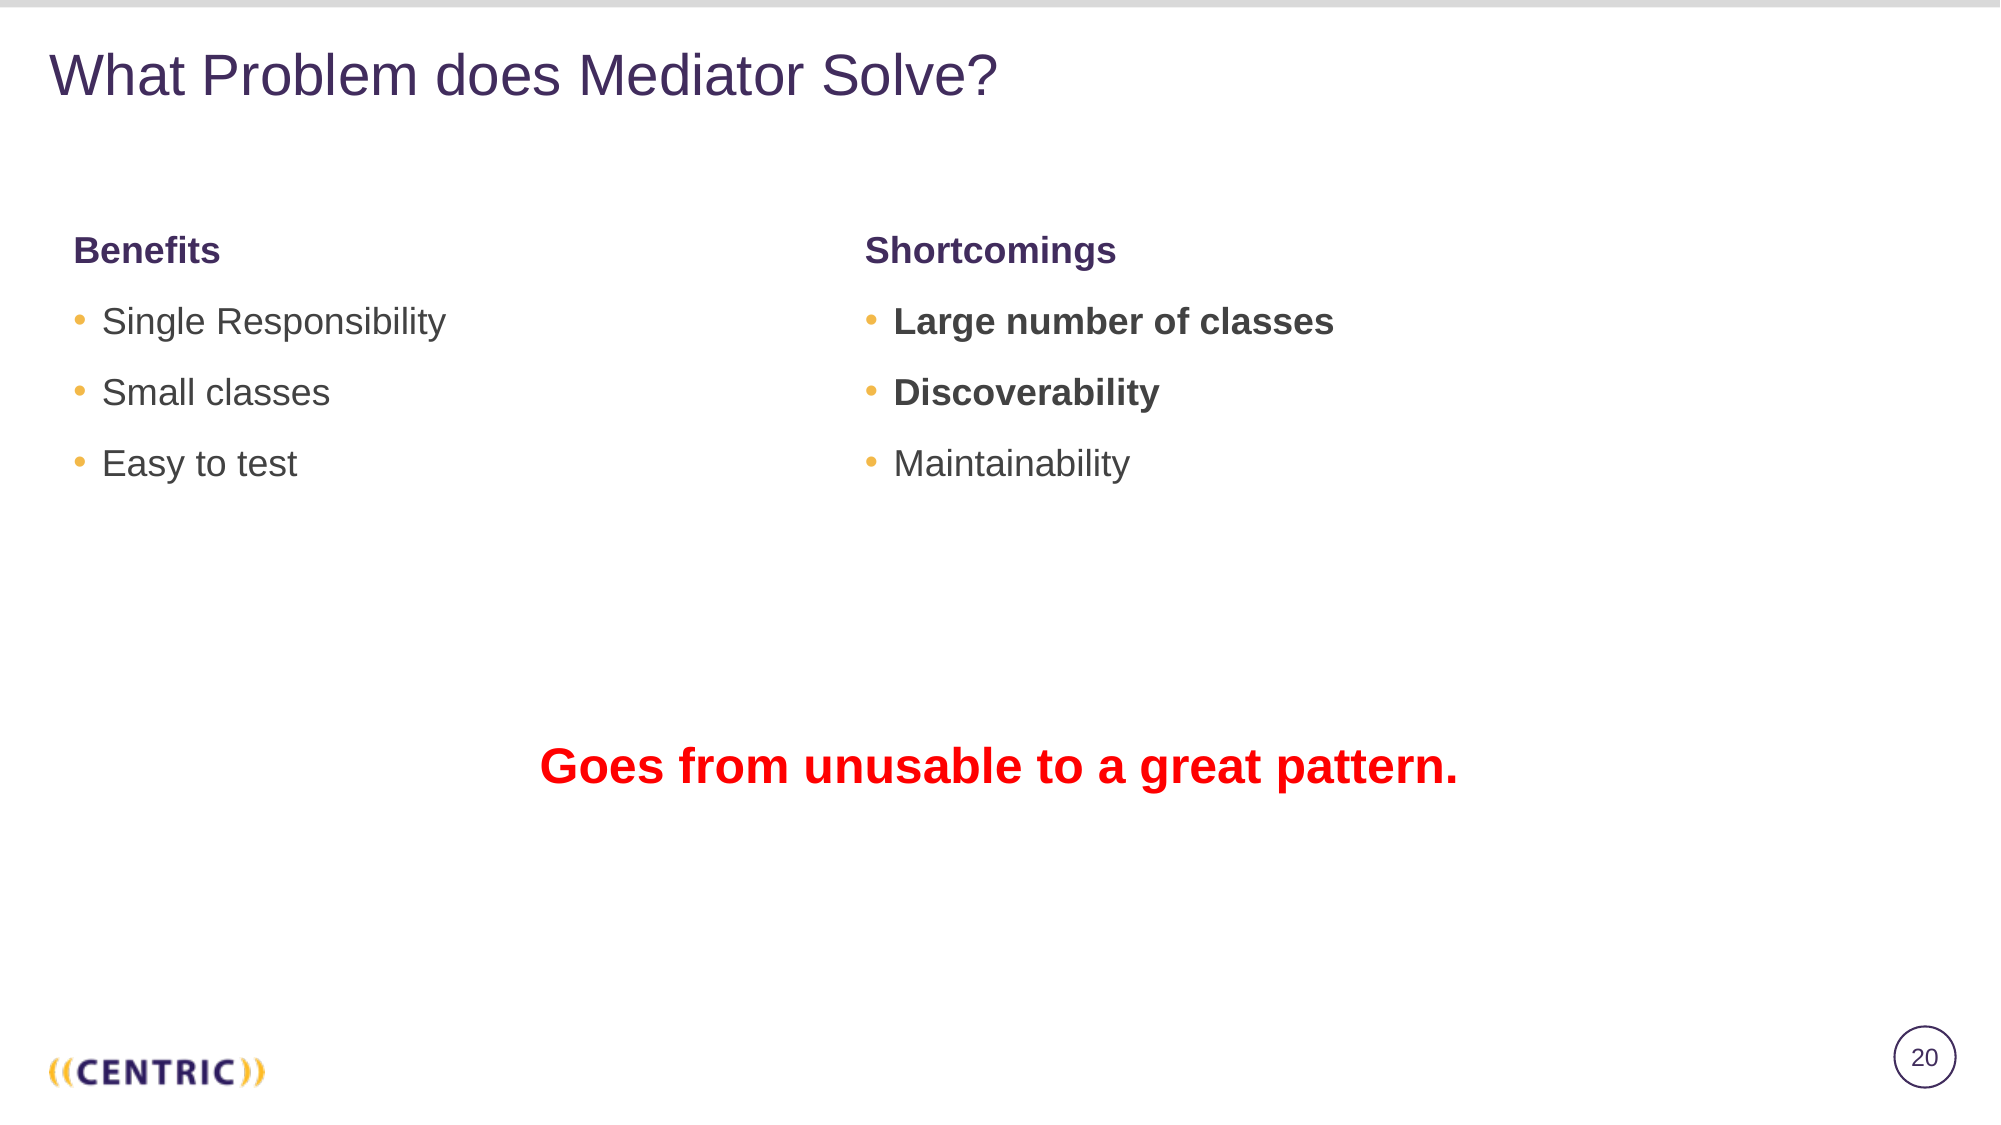

# What Problem does Mediator Solve?
Benefits
Single Responsibility
Small classes
Easy to test

Shortcomings
Large number of classes
Discoverability
Maintainability
Goes from unusable to a great pattern.